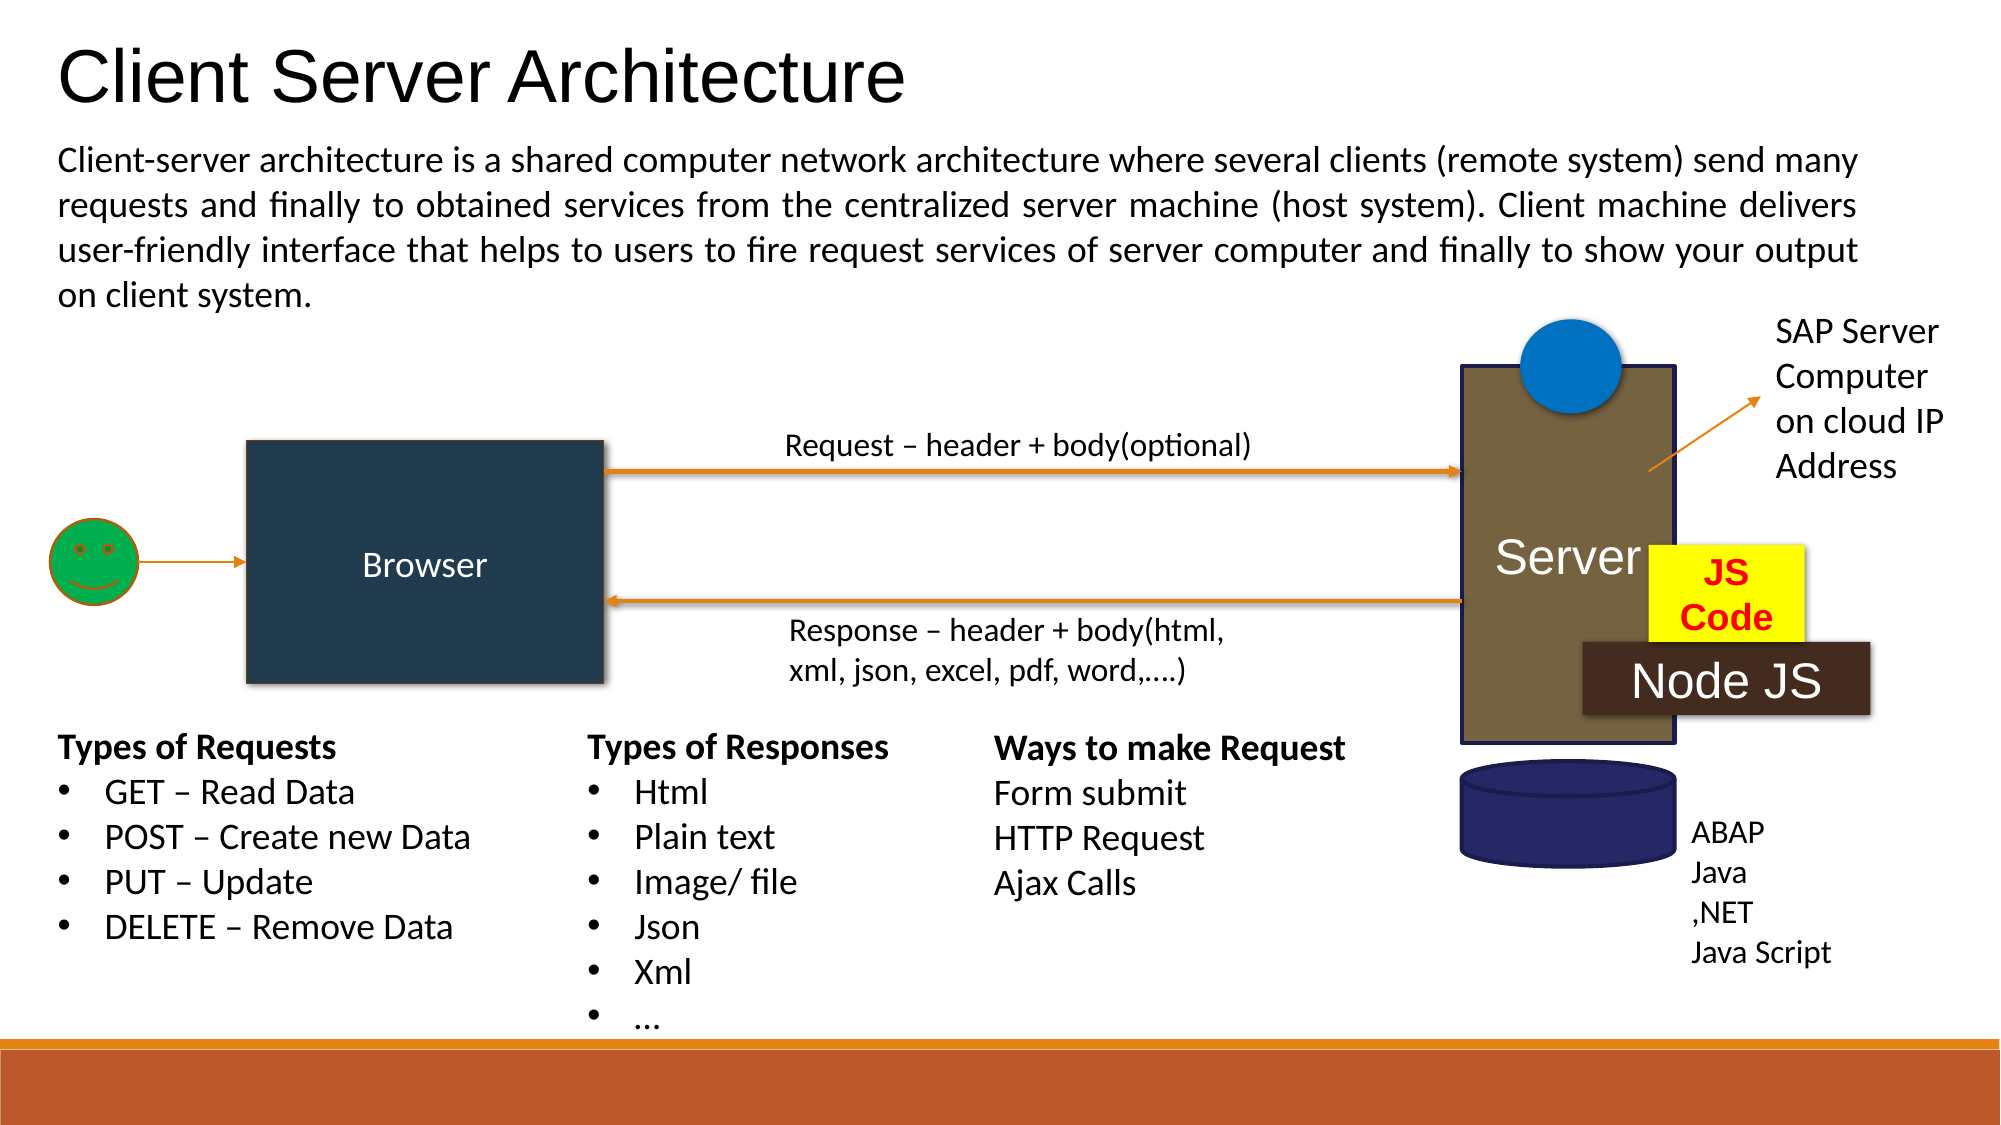

Client Server Architecture
Client-server architecture is a shared computer network architecture where several clients (remote system) send many requests and finally to obtained services from the centralized server machine (host system). Client machine delivers user-friendly interface that helps to users to fire request services of server computer and finally to show your output on client system.
SAP Server Computer on cloud IP Address

Server
JS Code
Node JS

Request – header + body(optional)
Browser

Response – header + body(html, xml, json, excel, pdf, word,….)
Types of Requests
GET – Read Data
POST – Create new Data
PUT – Update
DELETE – Remove Data
Types of Responses
Html
Plain text
Image/ file
Json
Xml
…
Ways to make Request
Form submit
HTTP Request
Ajax Calls
ABAP
Java
,NET
Java Script